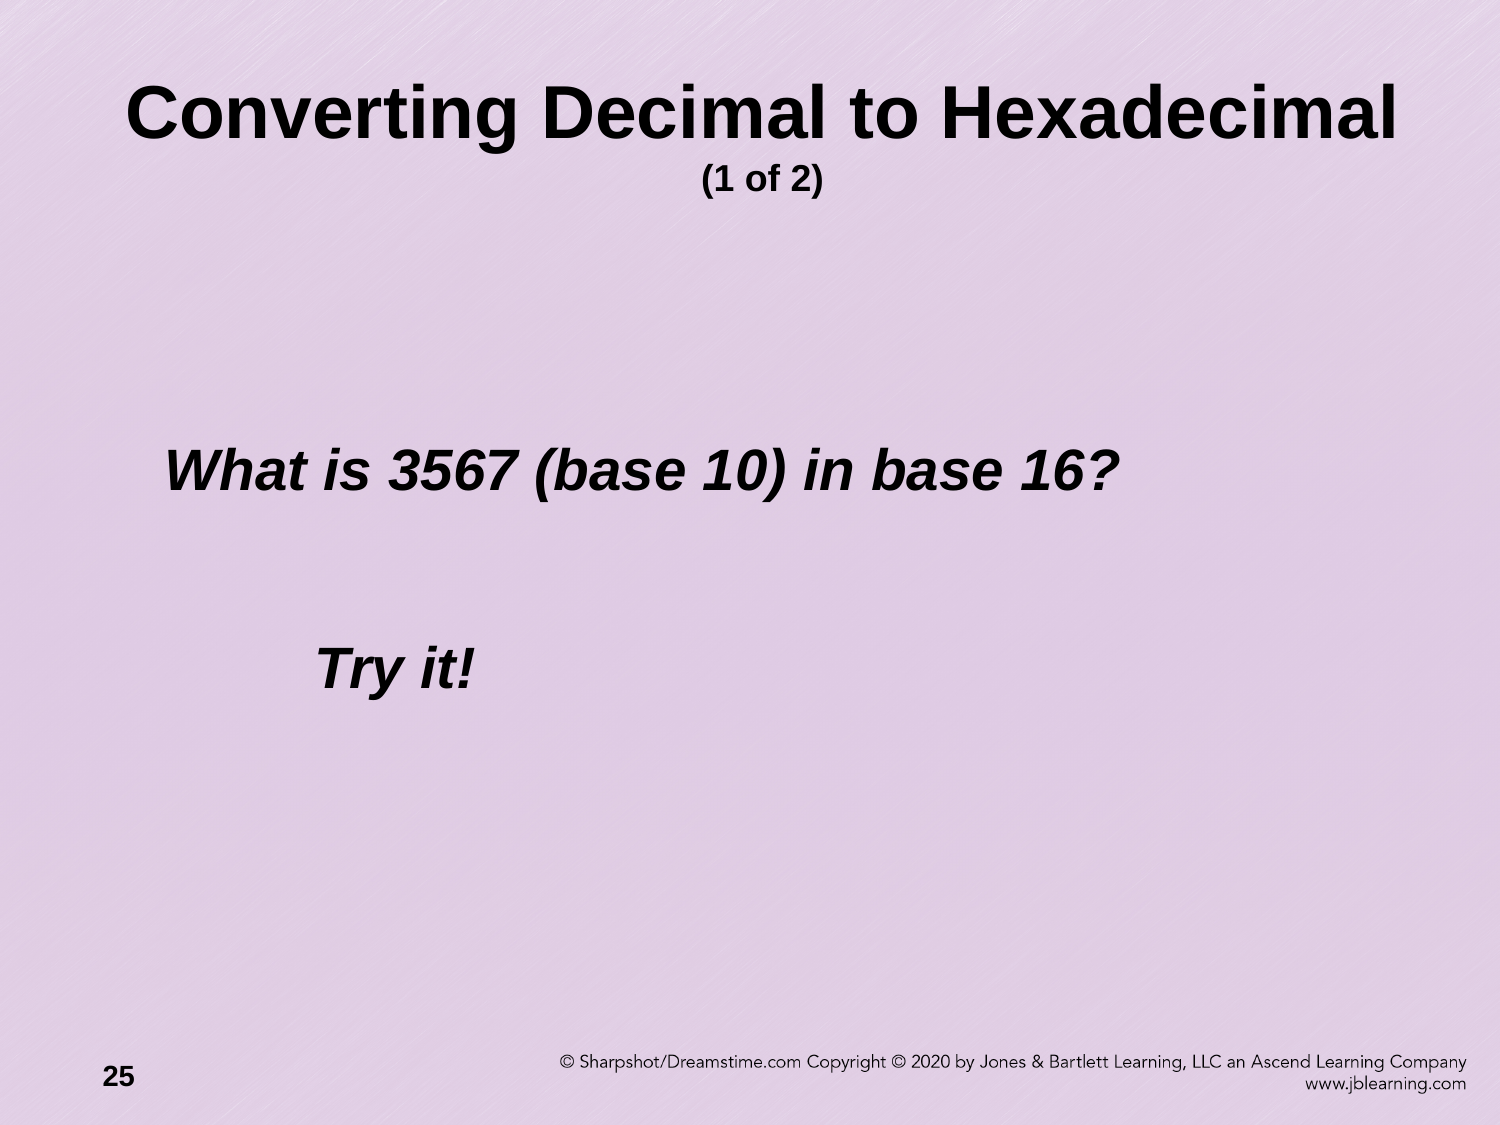

# Converting Decimal to Hexadecimal (1 of 2)
What is 3567 (base 10) in base 16?

	Try it!
25